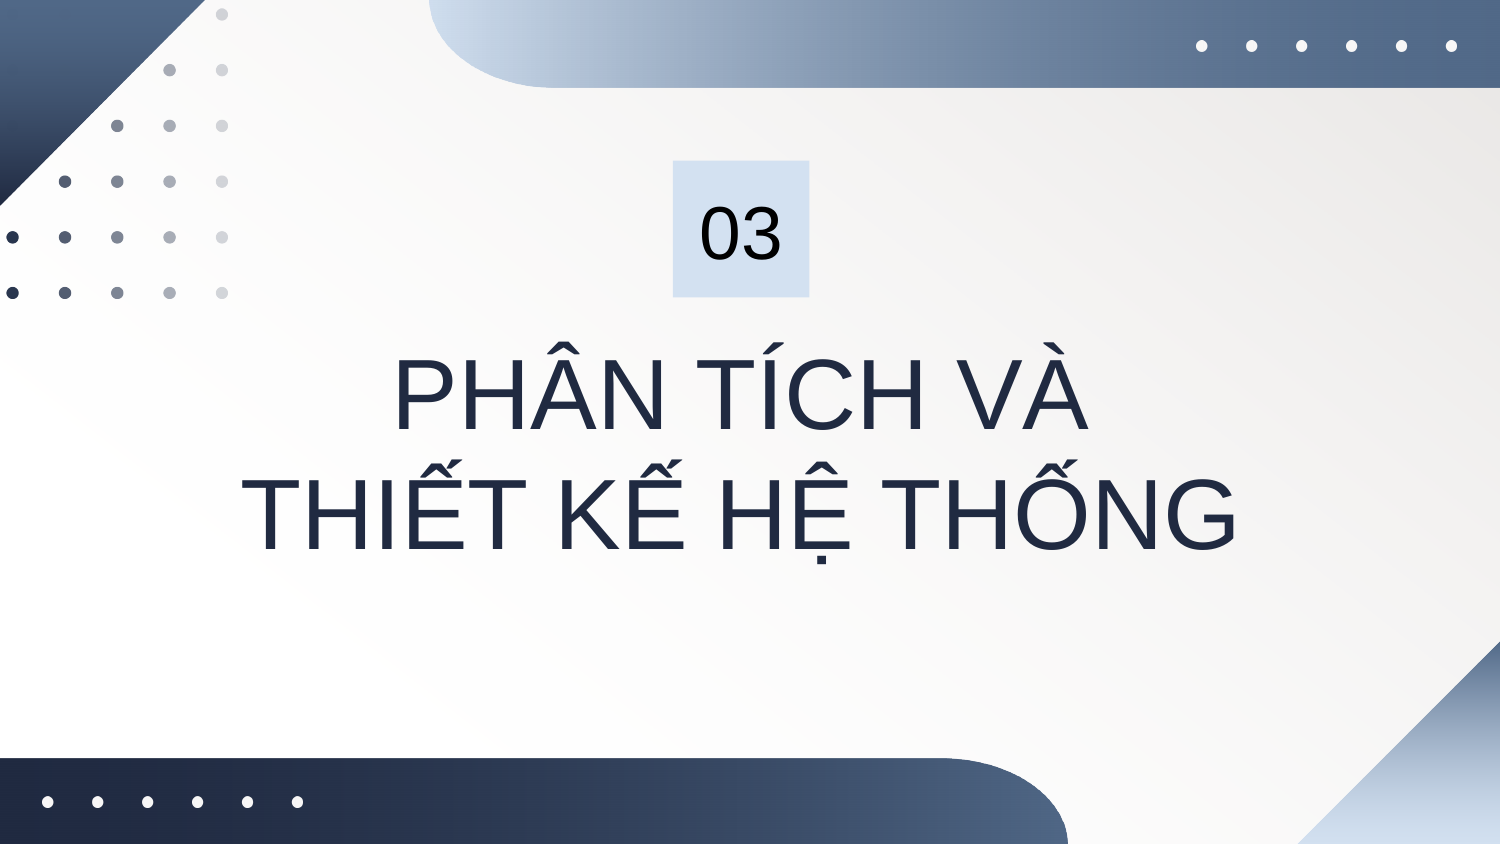

03
# PHÂN TÍCH VÀ
THIẾT KẾ HỆ THỐNG